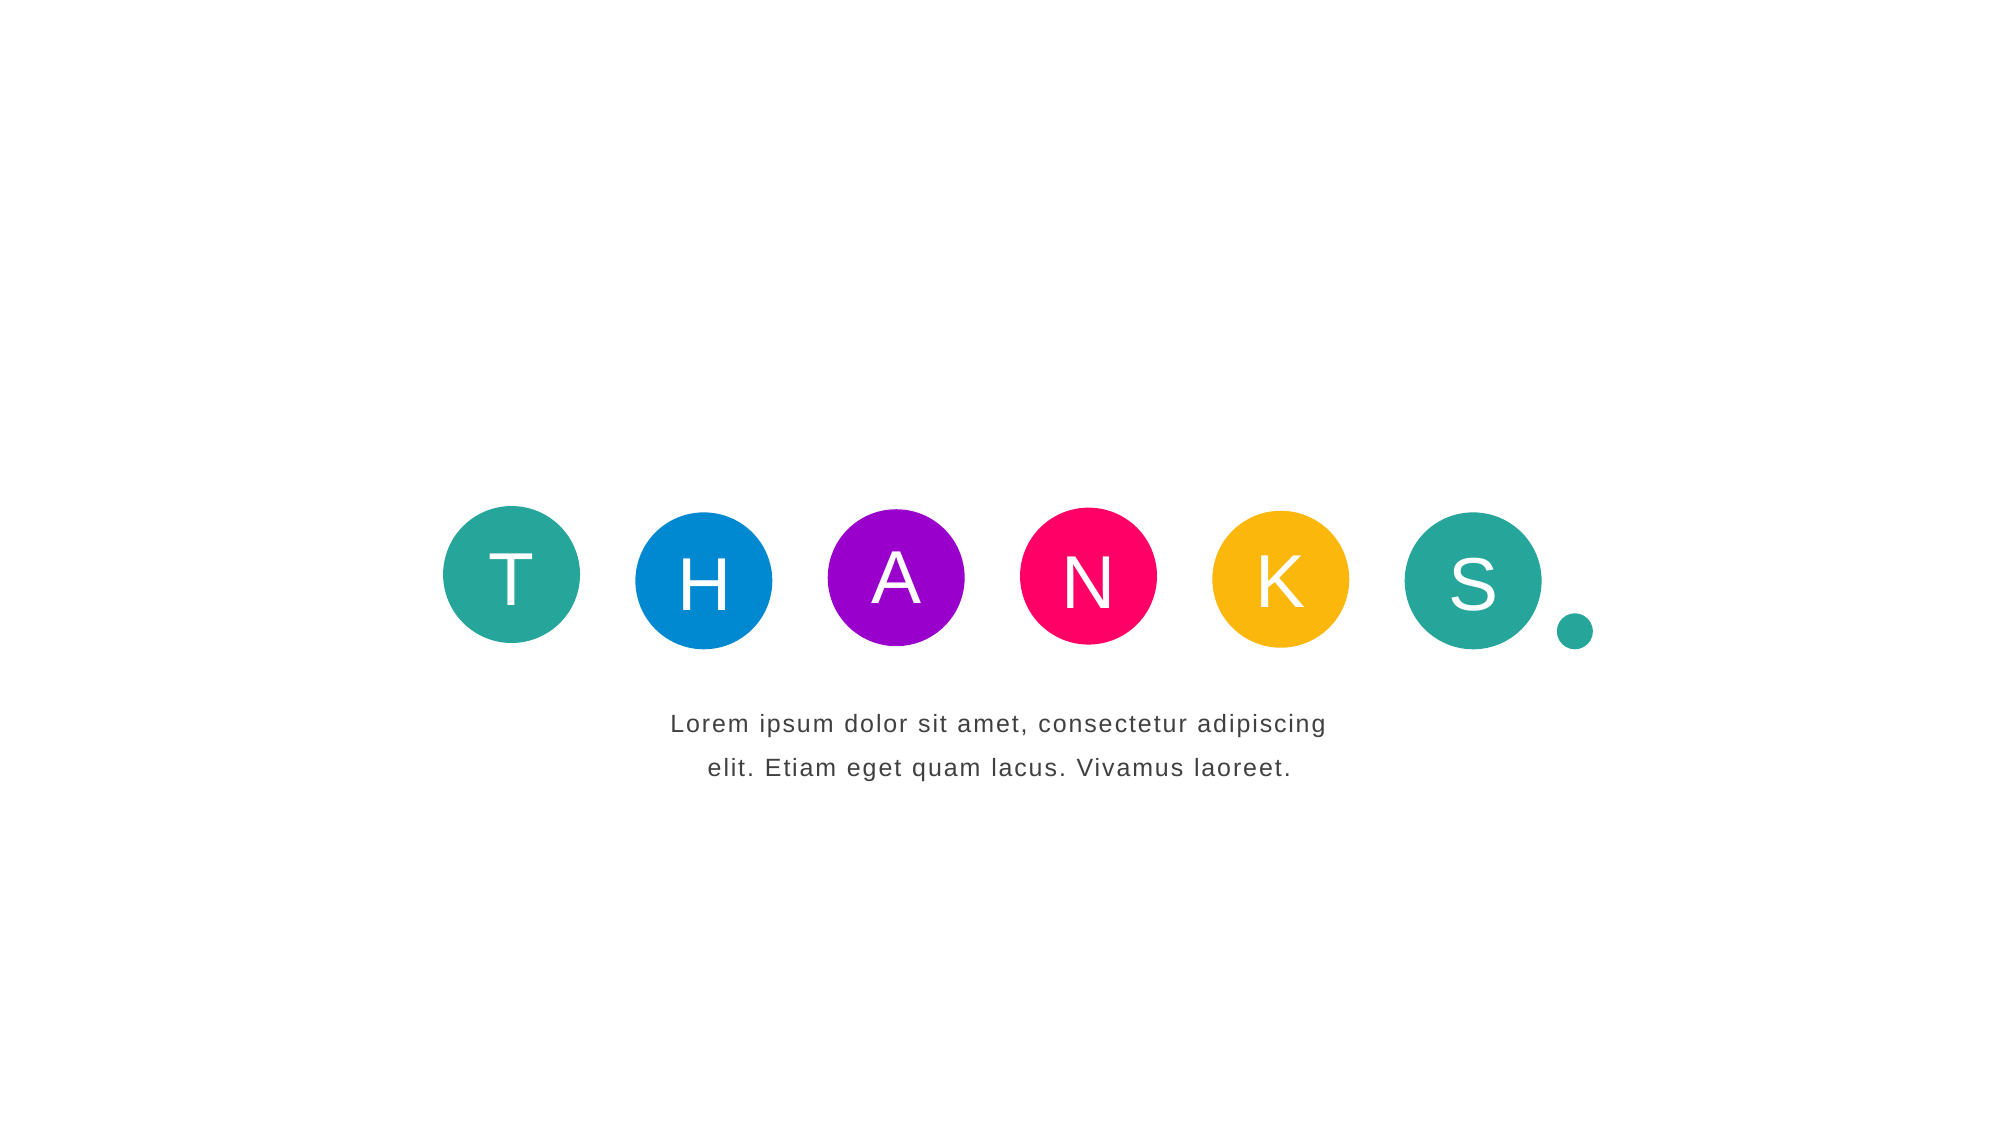

T

N

A

K

H

S

Lorem ipsum dolor sit amet, consectetur adipiscing elit. Etiam eget quam lacus. Vivamus laoreet.